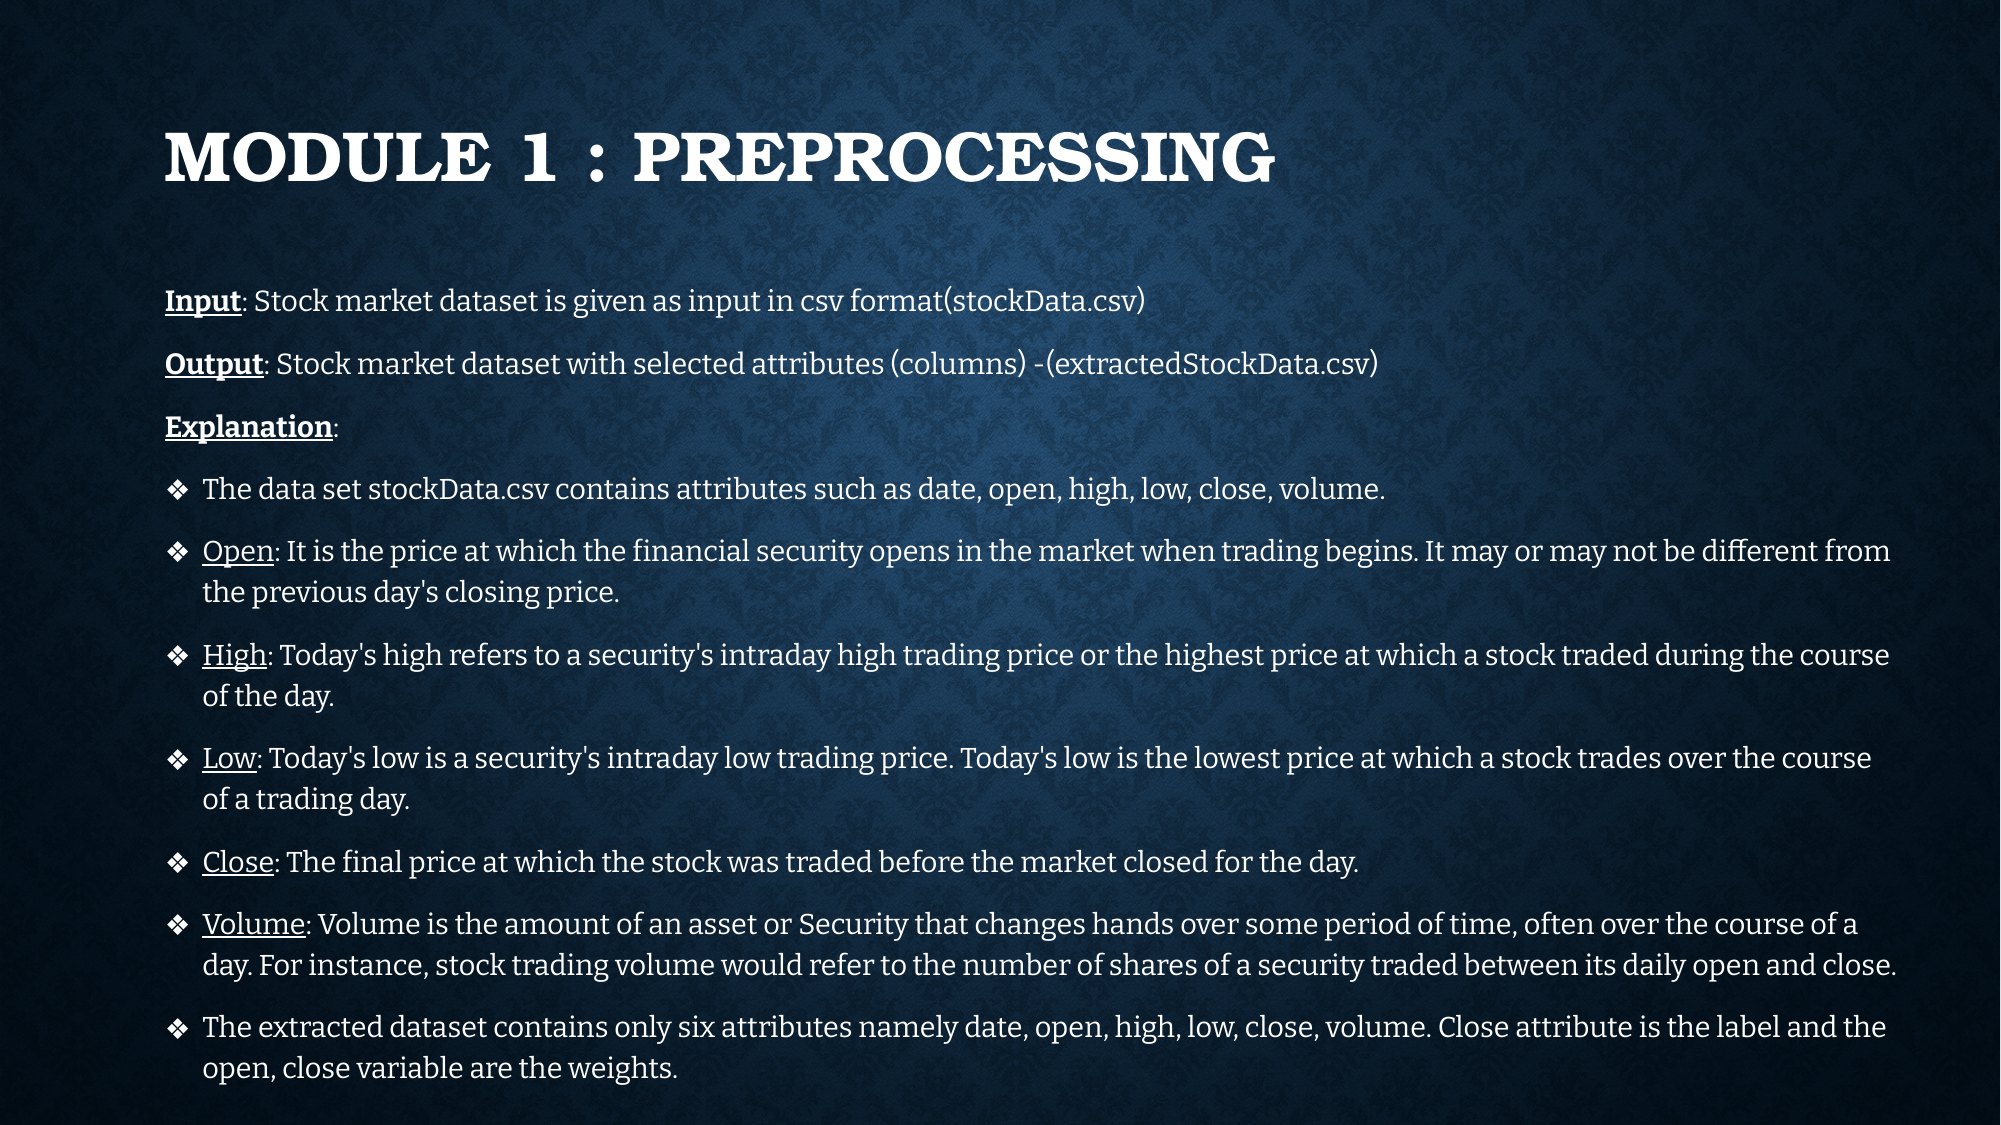

# MODULE 1 : PREPROCESSING
Input: Stock market dataset is given as input in csv format(stockData.csv)
Output: Stock market dataset with selected attributes (columns) -(extractedStockData.csv)
Explanation:
The data set stockData.csv contains attributes such as date, open, high, low, close, volume.
Open: It is the price at which the financial security opens in the market when trading begins. It may or may not be different from the previous day's closing price.
High: Today's high refers to a security's intraday high trading price or the highest price at which a stock traded during the course of the day.
Low: Today's low is a security's intraday low trading price. Today's low is the lowest price at which a stock trades over the course of a trading day.
Close: The final price at which the stock was traded before the market closed for the day.
Volume: Volume is the amount of an asset or Security that changes hands over some period of time, often over the course of a day. For instance, stock trading volume would refer to the number of shares of a security traded between its daily open and close.
The extracted dataset contains only six attributes namely date, open, high, low, close, volume. Close attribute is the label and the open, close variable are the weights.